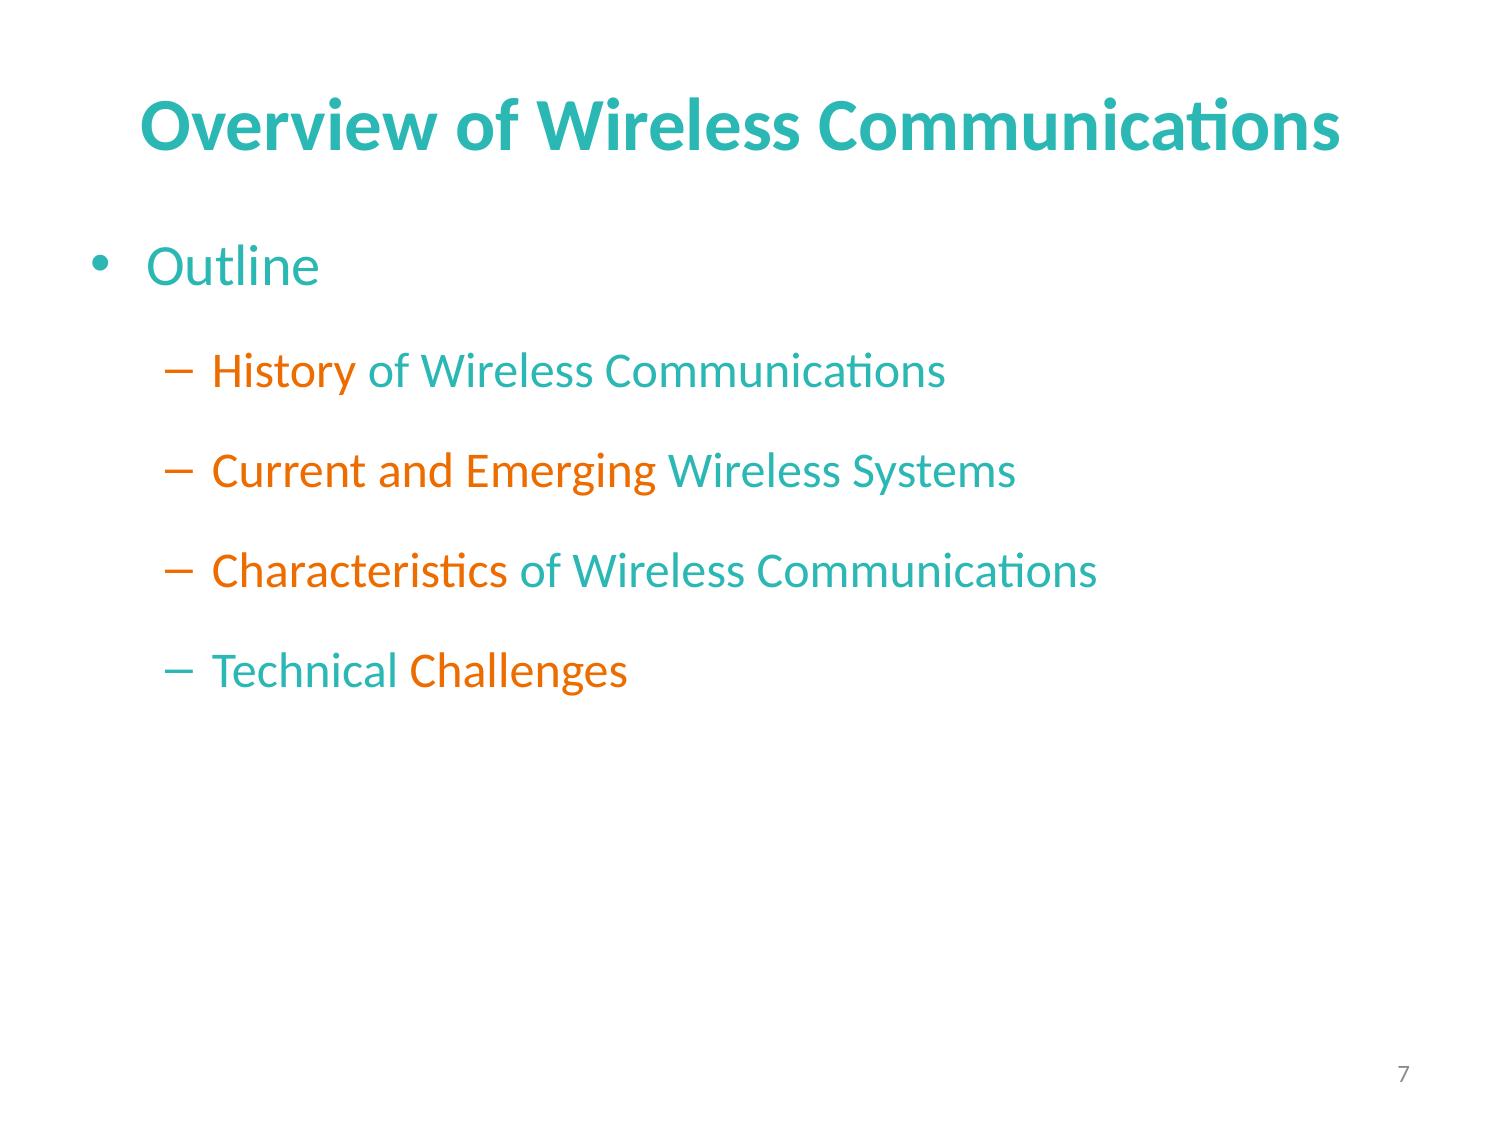

# Overview of Wireless Communications
Outline
History of Wireless Communications
Current and Emerging Wireless Systems
Characteristics of Wireless Communications
Technical Challenges

7